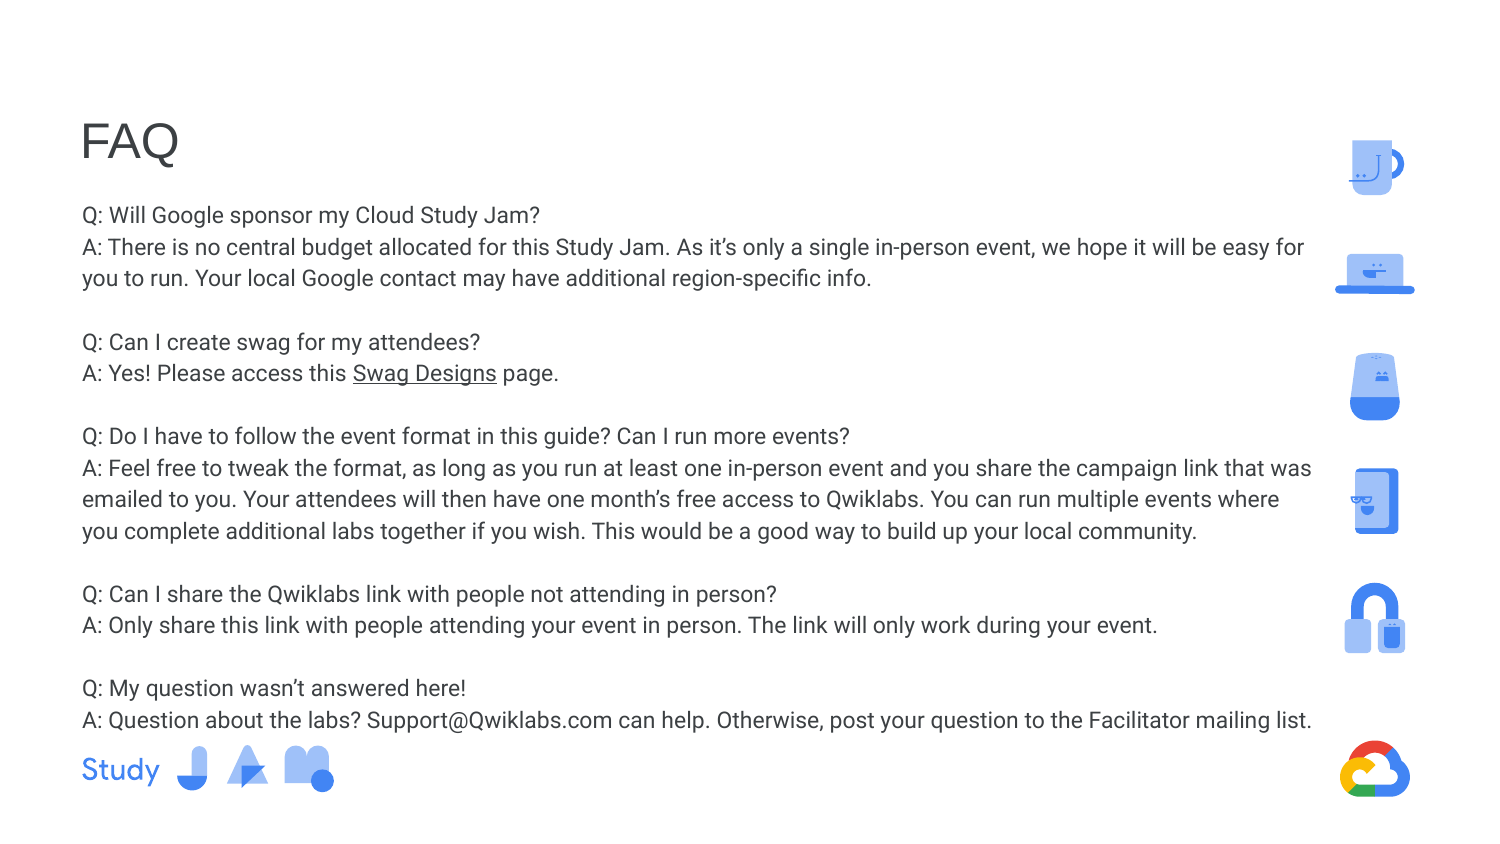

# FAQ

Q: Will Google sponsor my Cloud Study Jam?
A: There is no central budget allocated for this Study Jam. As it’s only a single in-person event, we hope it will be easy for you to run. Your local Google contact may have additional region-specific info.

Q: Can I create swag for my attendees?
A: Yes! Please access this Swag Designs page.

Q: Do I have to follow the event format in this guide? Can I run more events?
A: Feel free to tweak the format, as long as you run at least one in-person event and you share the campaign link that was emailed to you. Your attendees will then have one month’s free access to Qwiklabs. You can run multiple events where you complete additional labs together if you wish. This would be a good way to build up your local community.

Q: Can I share the Qwiklabs link with people not attending in person?
A: Only share this link with people attending your event in person. The link will only work during your event.

Q: My question wasn’t answered here!
A: Question about the labs? Support@Qwiklabs.com can help. Otherwise, post your question to the Facilitator mailing list.